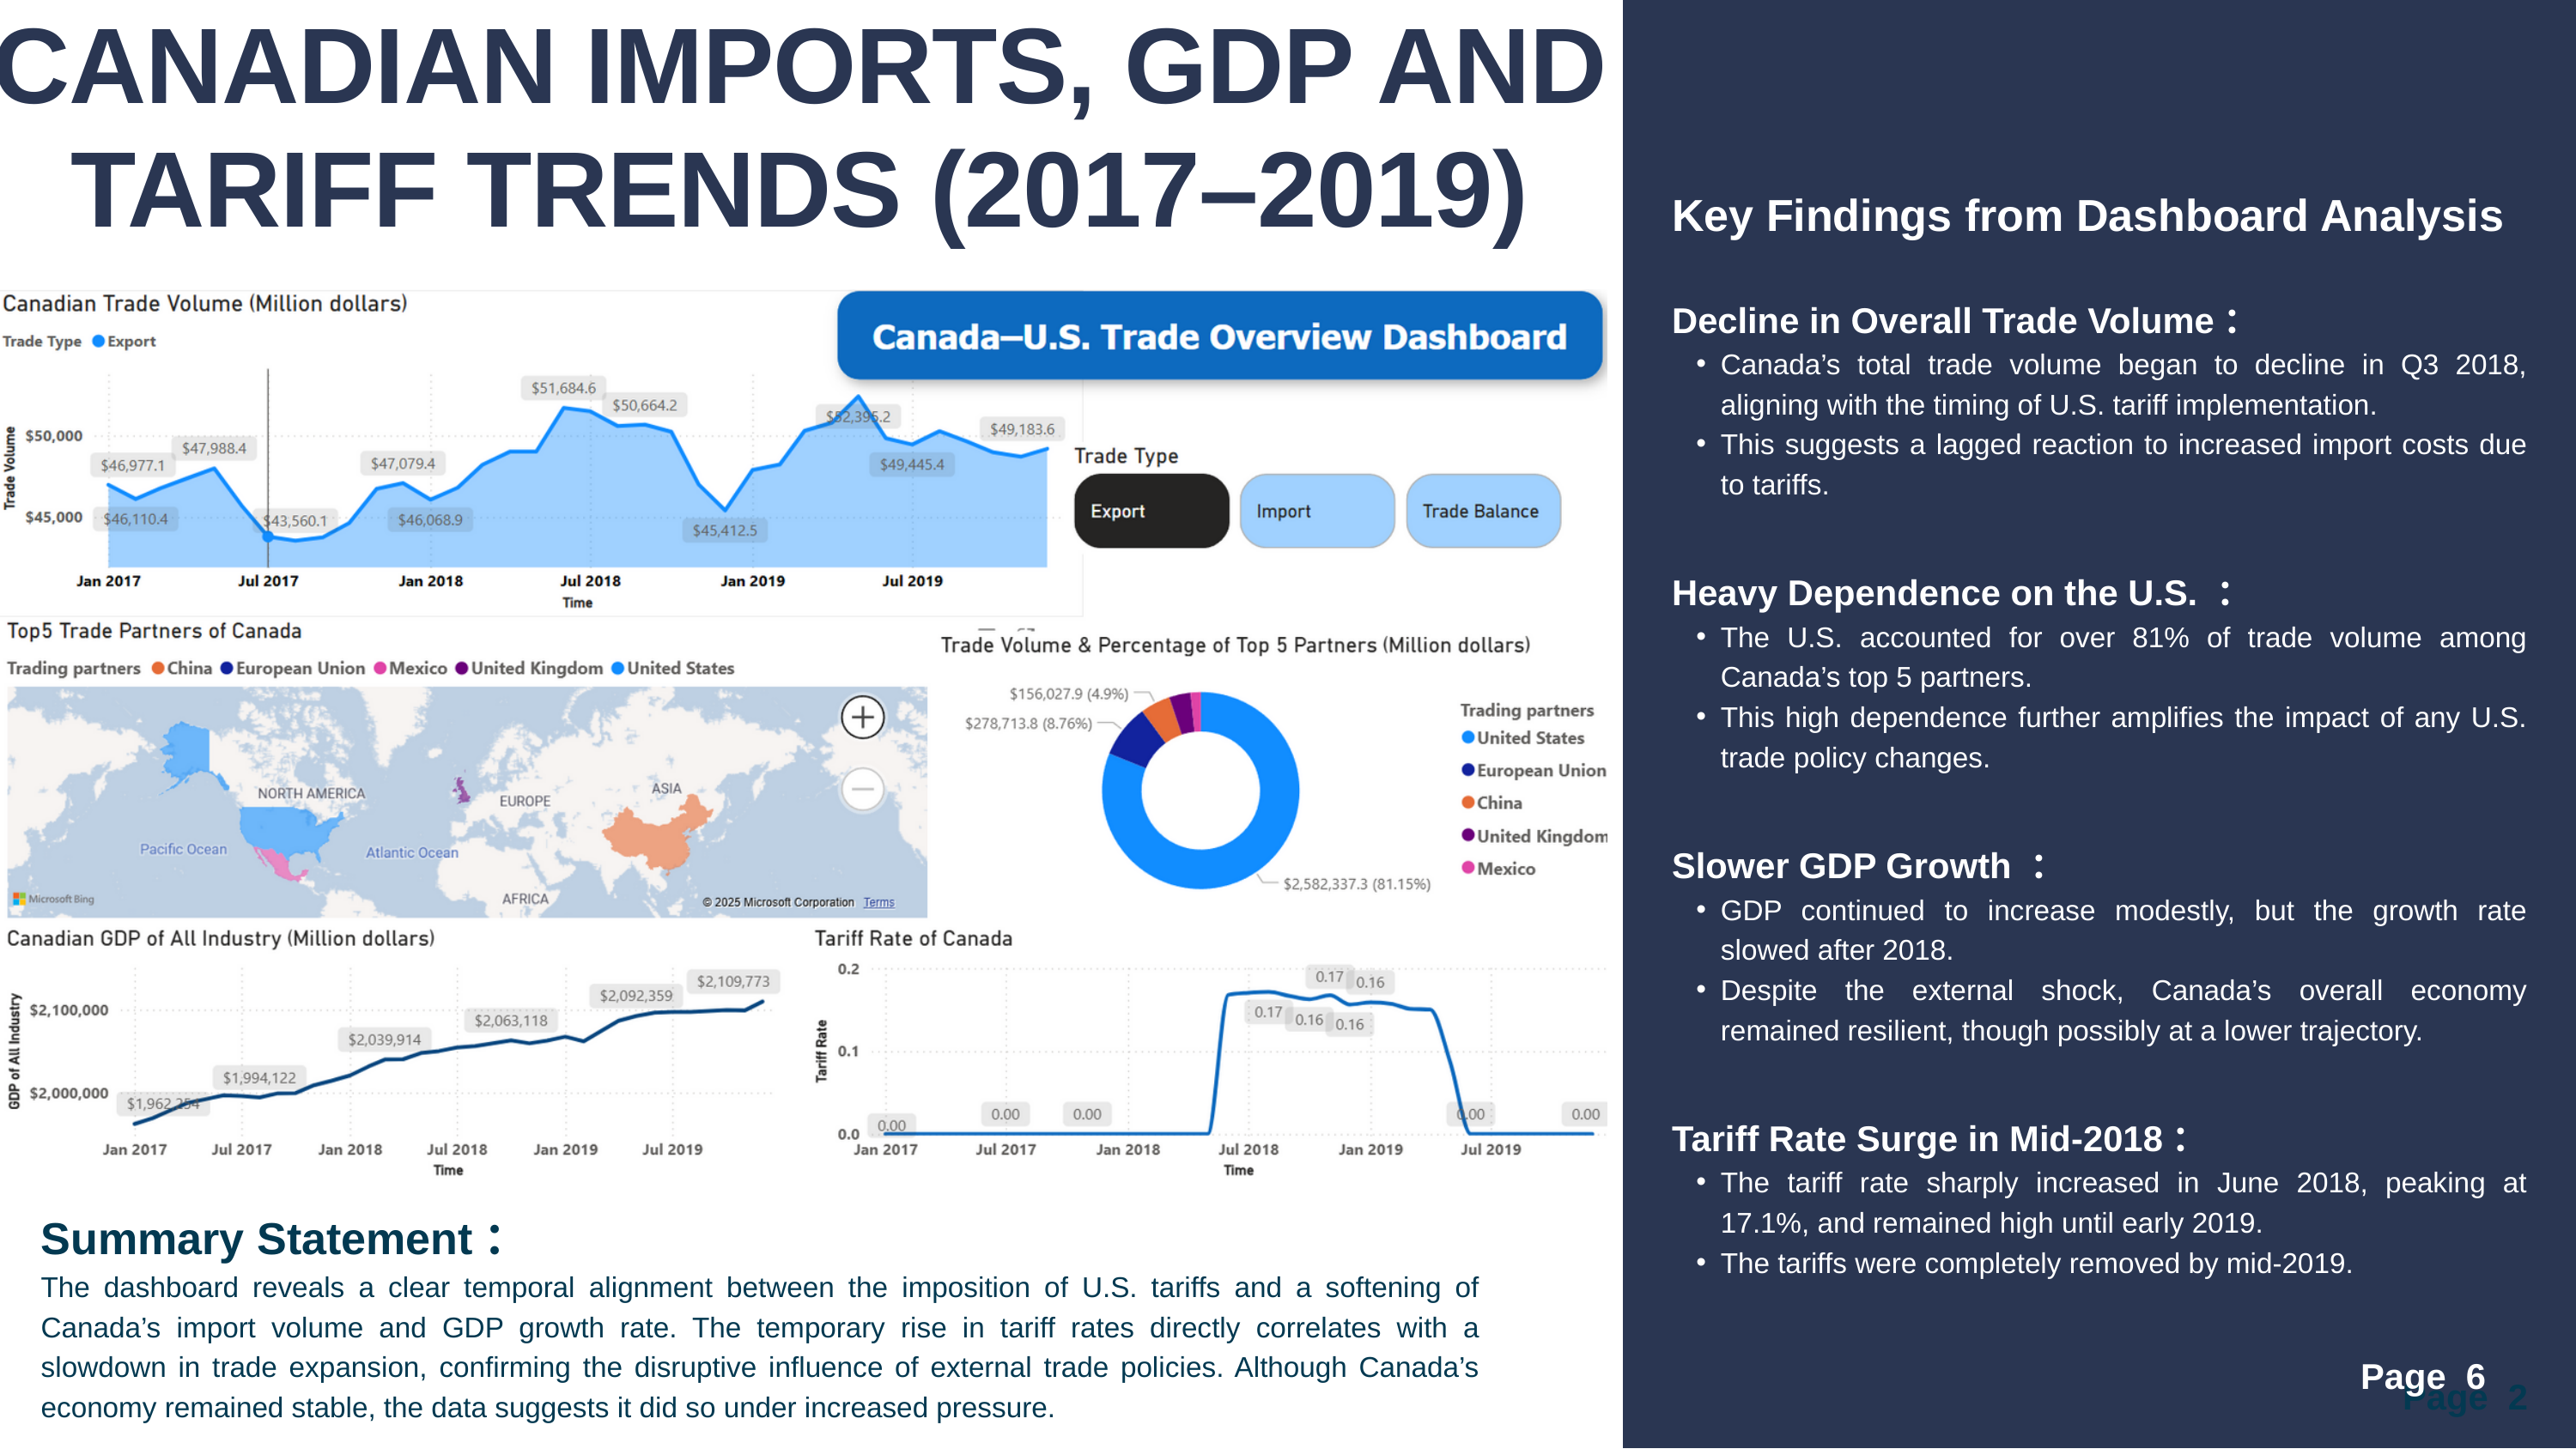

CANADIAN IMPORTS, GDP AND TARIFF TRENDS (2017–2019)

Key Findings from Dashboard Analysis

Decline in Overall Trade Volume：
Canada’s total trade volume began to decline in Q3 2018, aligning with the timing of U.S. tariff implementation.
This suggests a lagged reaction to increased import costs due to tariffs.

Heavy Dependence on the U.S. ：
The U.S. accounted for over 81% of trade volume among Canada’s top 5 partners.
This high dependence further amplifies the impact of any U.S. trade policy changes.

Slower GDP Growth ：
GDP continued to increase modestly, but the growth rate slowed after 2018.
Despite the external shock, Canada’s overall economy remained resilient, though possibly at a lower trajectory.

Tariff Rate Surge in Mid-2018：
The tariff rate sharply increased in June 2018, peaking at 17.1%, and remained high until early 2019.
The tariffs were completely removed by mid-2019.

Summary Statement：
The dashboard reveals a clear temporal alignment between the imposition of U.S. tariffs and a softening of Canada’s import volume and GDP growth rate. The temporary rise in tariff rates directly correlates with a slowdown in trade expansion, confirming the disruptive influence of external trade policies. Although Canada’s economy remained stable, the data suggests it did so under increased pressure.

Page  6
Page  2